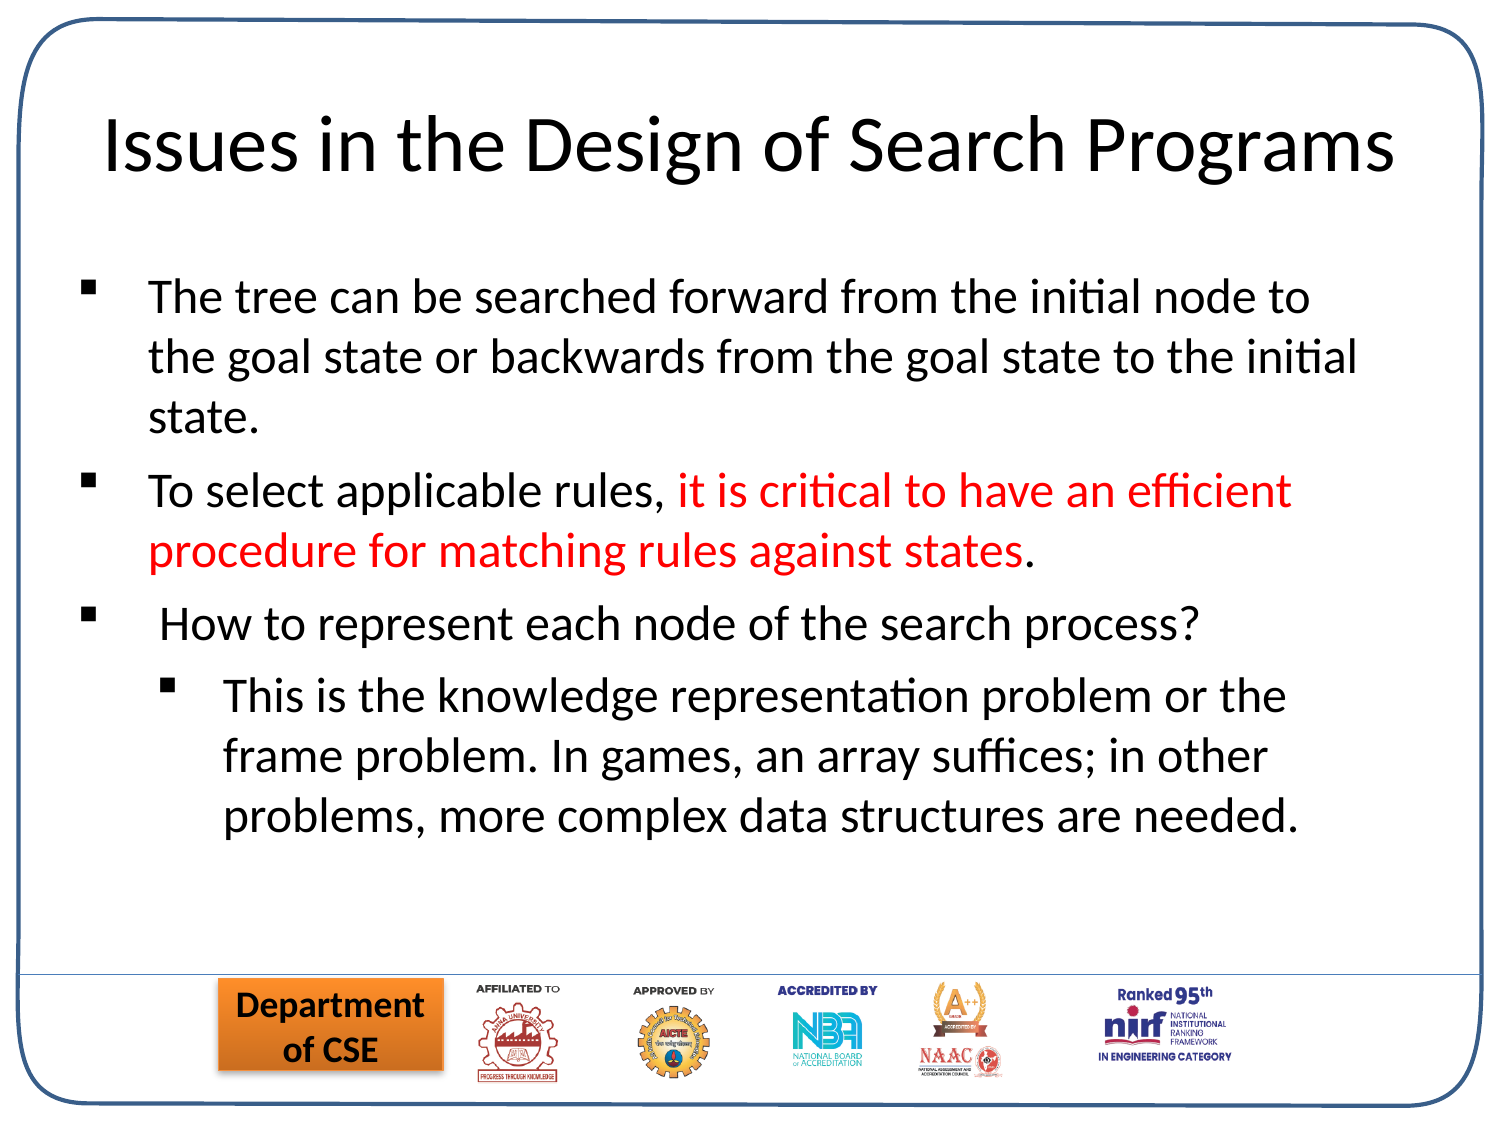

# Issues in the Design of Search Programs
The tree can be searched forward from the initial node to the goal state or backwards from the goal state to the initial state.
To select applicable rules, it is critical to have an efficient procedure for matching rules against states.
 How to represent each node of the search process?
This is the knowledge representation problem or the frame problem. In games, an array suffices; in other problems, more complex data structures are needed.